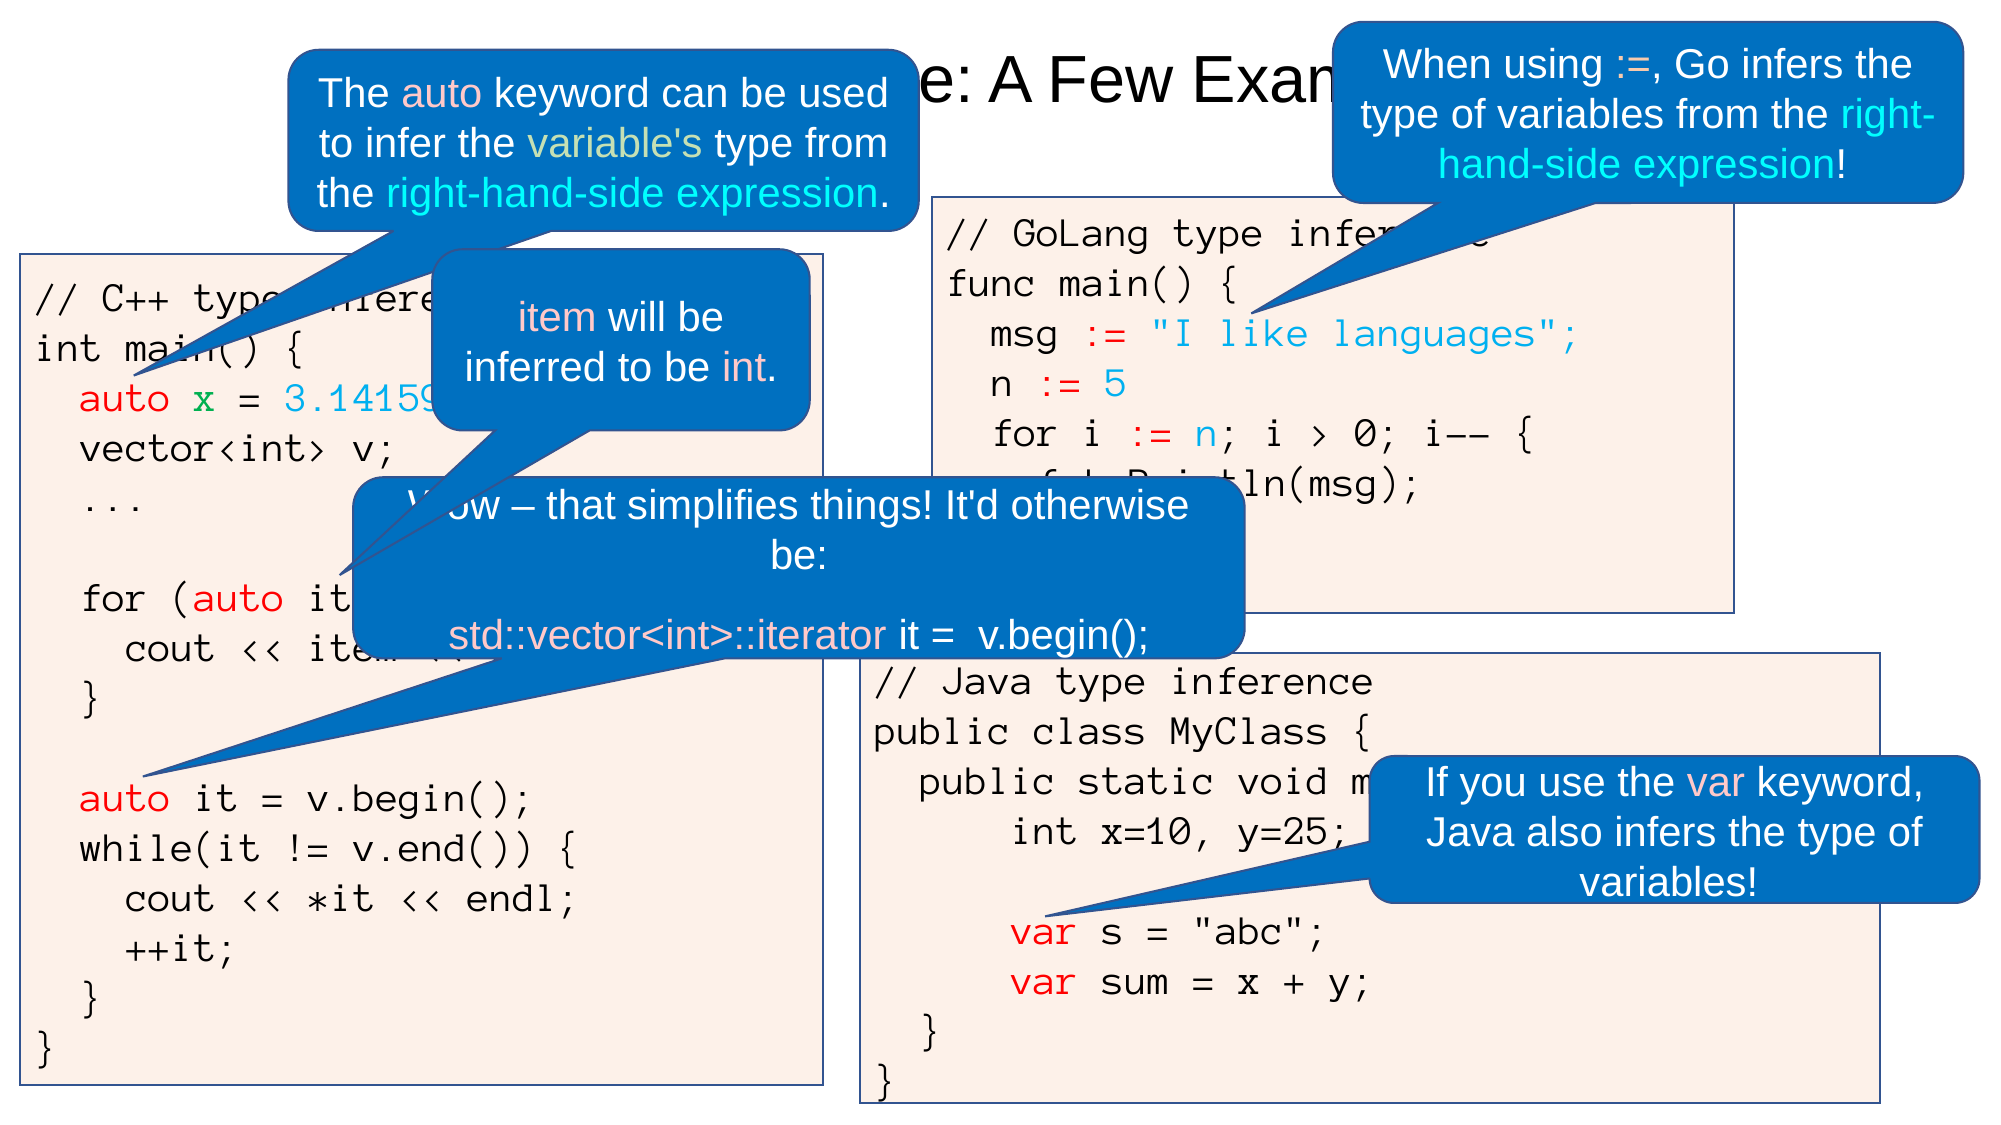

# Type Inference: A Few Examples
When using :=, Go infers the type of variables from the right-hand-side expression!
The auto keyword can be used to infer the variable's type from the right-hand-side expression.
// GoLang type inference
func main() {
  msg := "I like languages";
  n := 5
  for i := n; i > 0; i-- {
    fmt.Println(msg);
  }
}
item will be inferred to be int.
// C++ type inference with auto
int main() {
  auto x = 3.14159;
  vector<int> v;
  ...

  for (auto item: v) {
    cout << item << endl;
  }

  auto it = v.begin();
  while(it != v.end()) {
    cout << *it << endl;
    ++it;
  }
}
Wow – that simplifies things! It'd otherwise be:

std::vector<int>::iterator it =  v.begin();
// Java type inference
public class MyClass {
  public static void main(String args[]) {
      int x=10, y=25;

      var s = "abc";
      var sum = x + y;
  }
}
If you use the var keyword, Java also infers the type of variables!